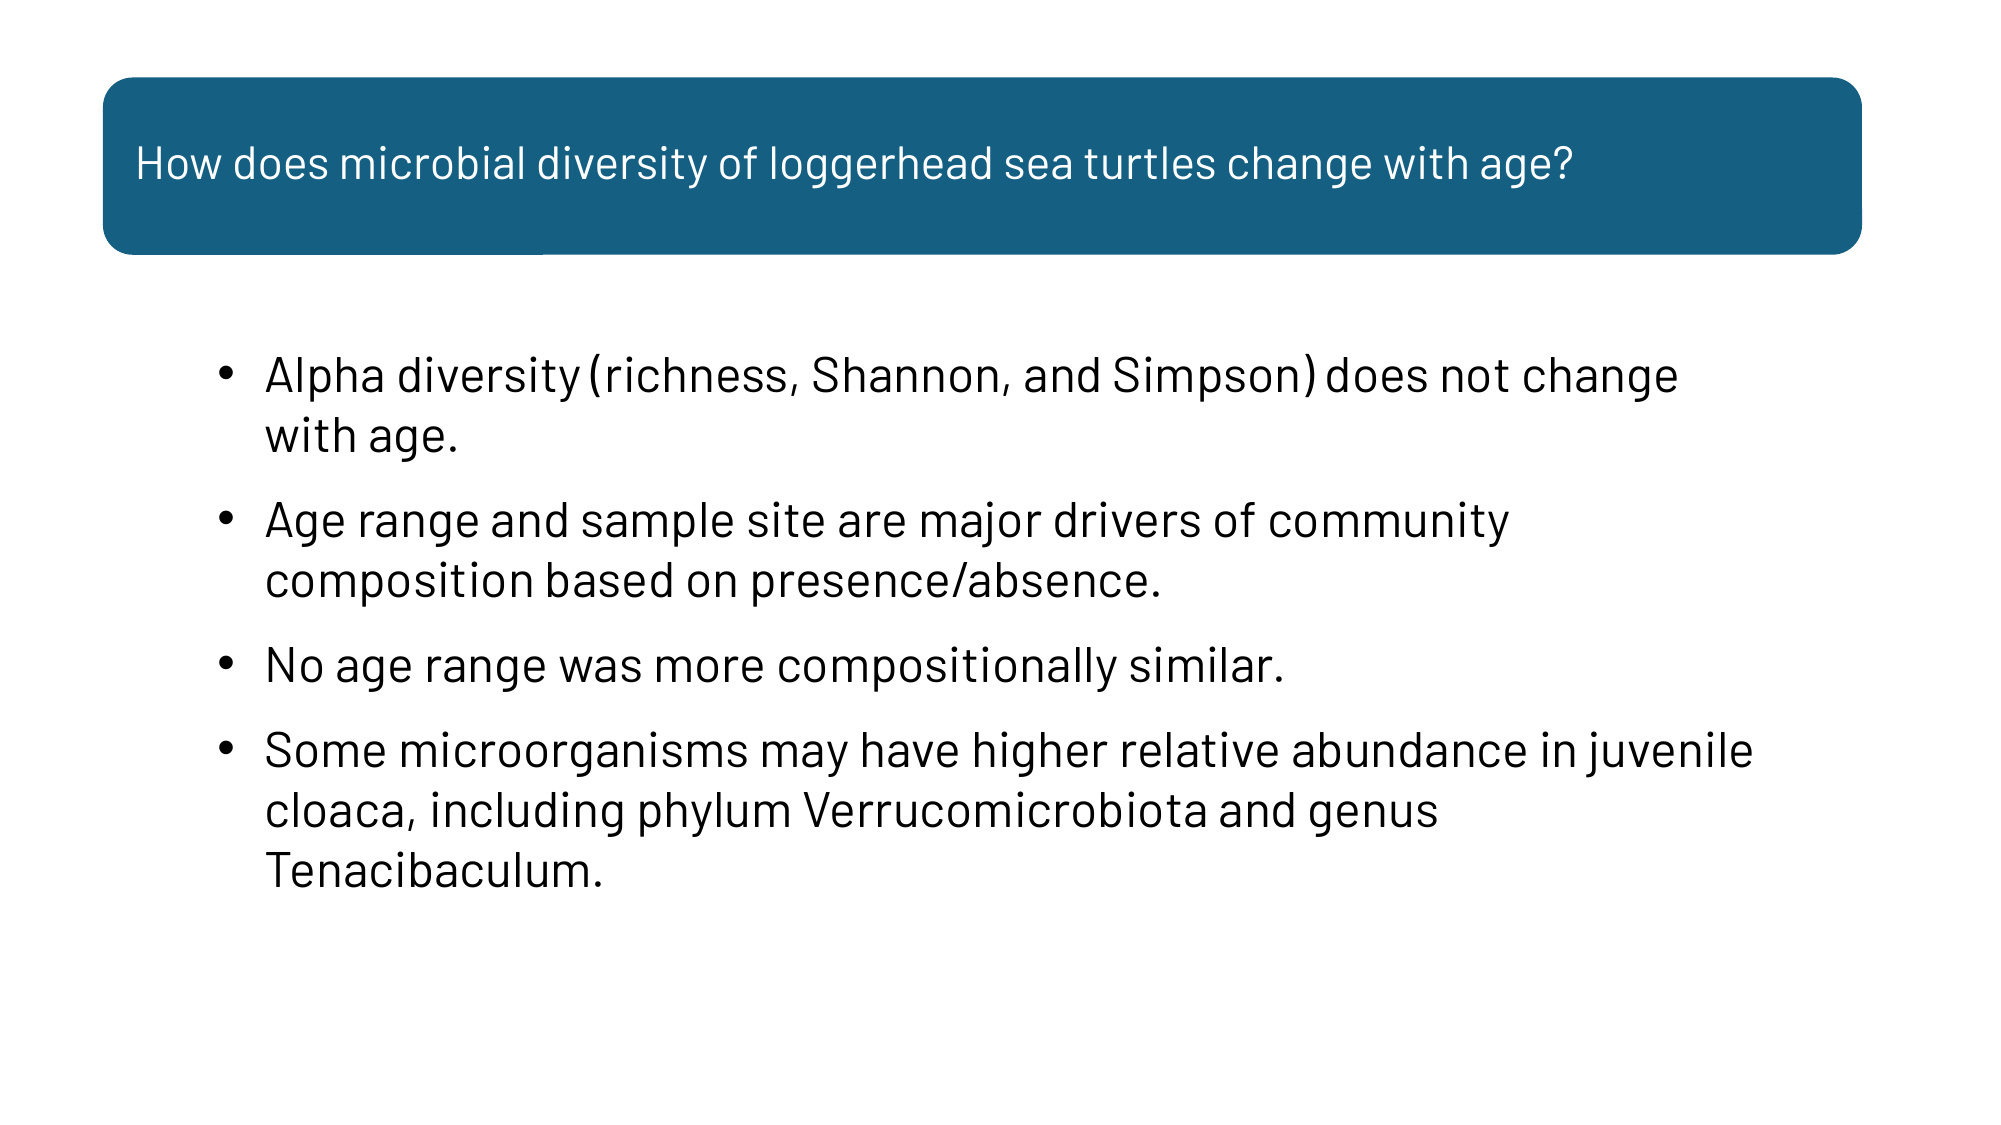

How does microbial diversity of loggerhead sea turtles change with age?
Alpha diversity (richness, Shannon, and Simpson) does not change with age.
Age range and sample site are major drivers of community composition based on presence/absence.
No age range was more compositionally similar.
Some microorganisms may have higher relative abundance in juvenile cloaca, including phylum Verrucomicrobiota and genus Tenacibaculum.